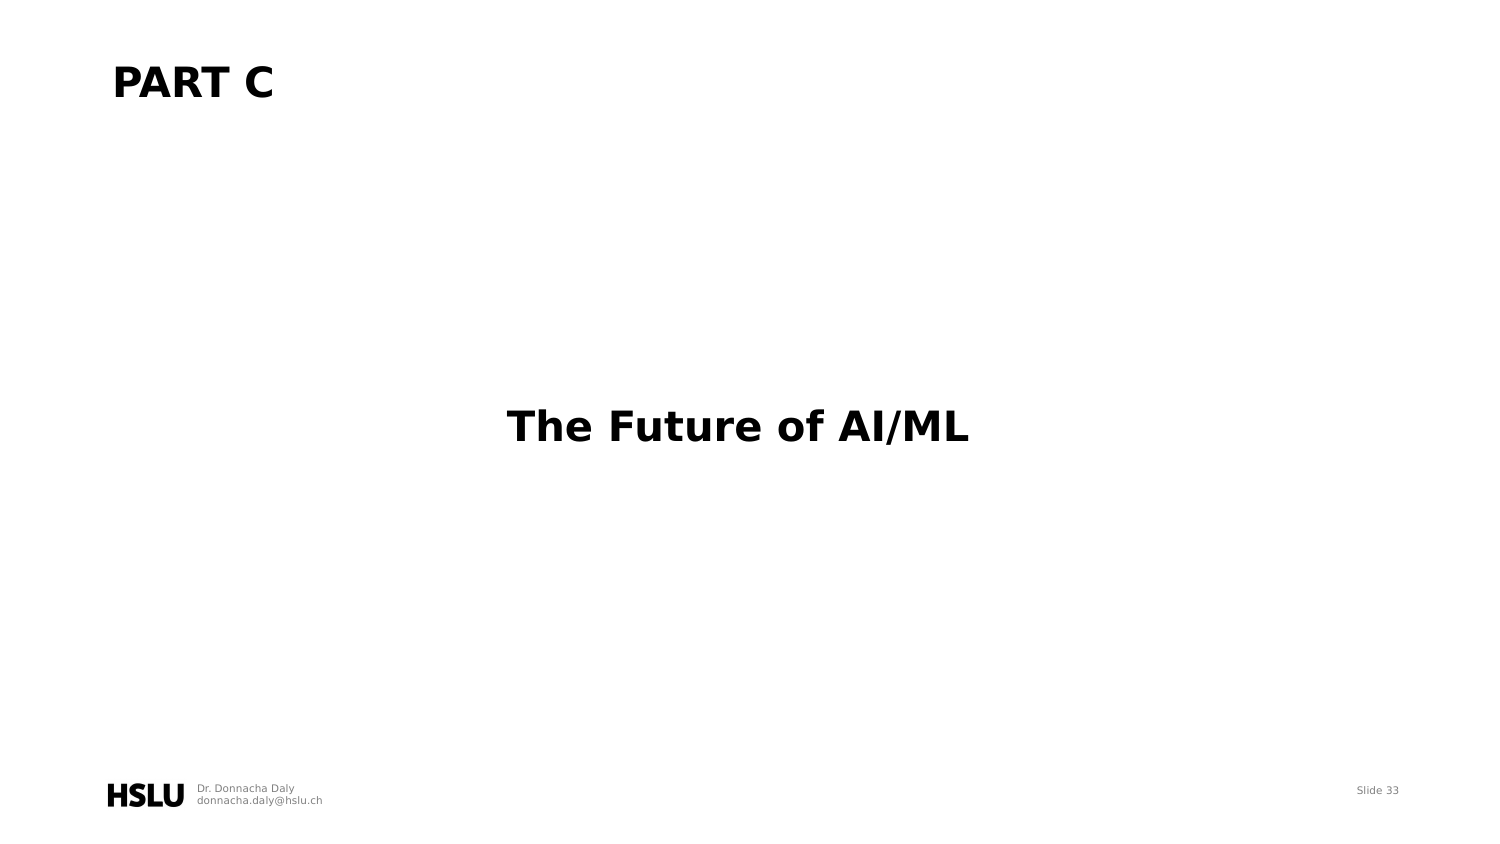

# PART C
The Future of AI/ML